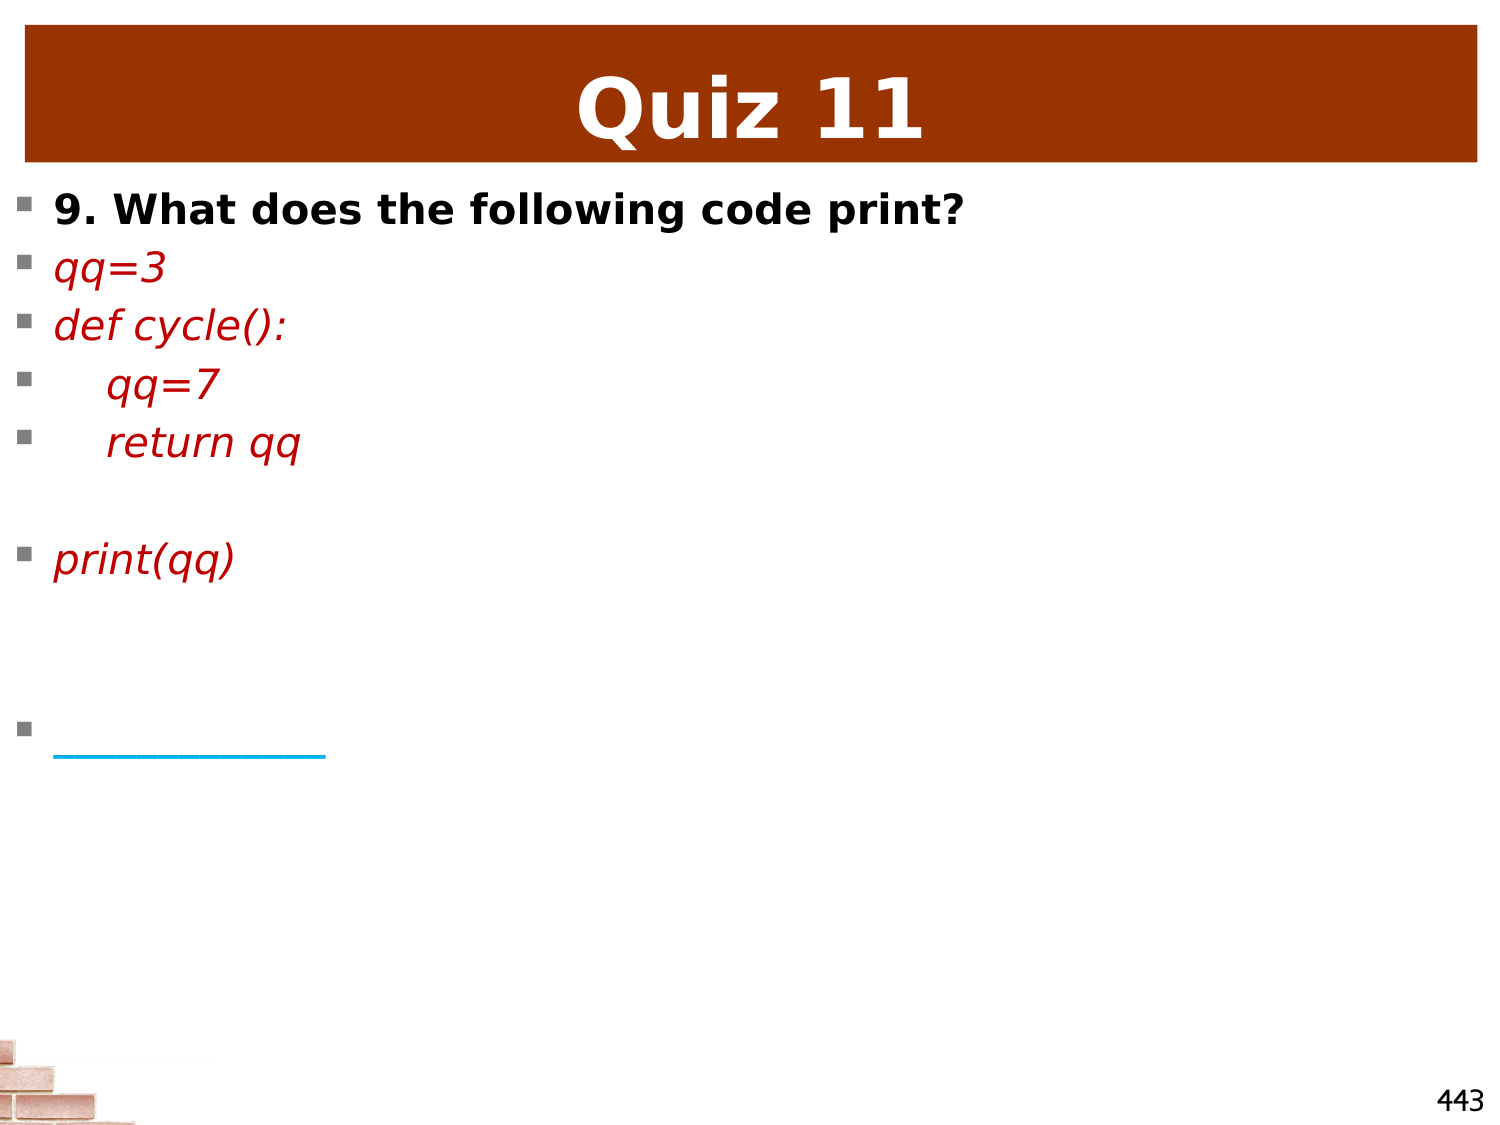

# Quiz 11
9. What does the following code print?
qq=3
def cycle():
    qq=7
    return qq

print(qq)

_____________

443